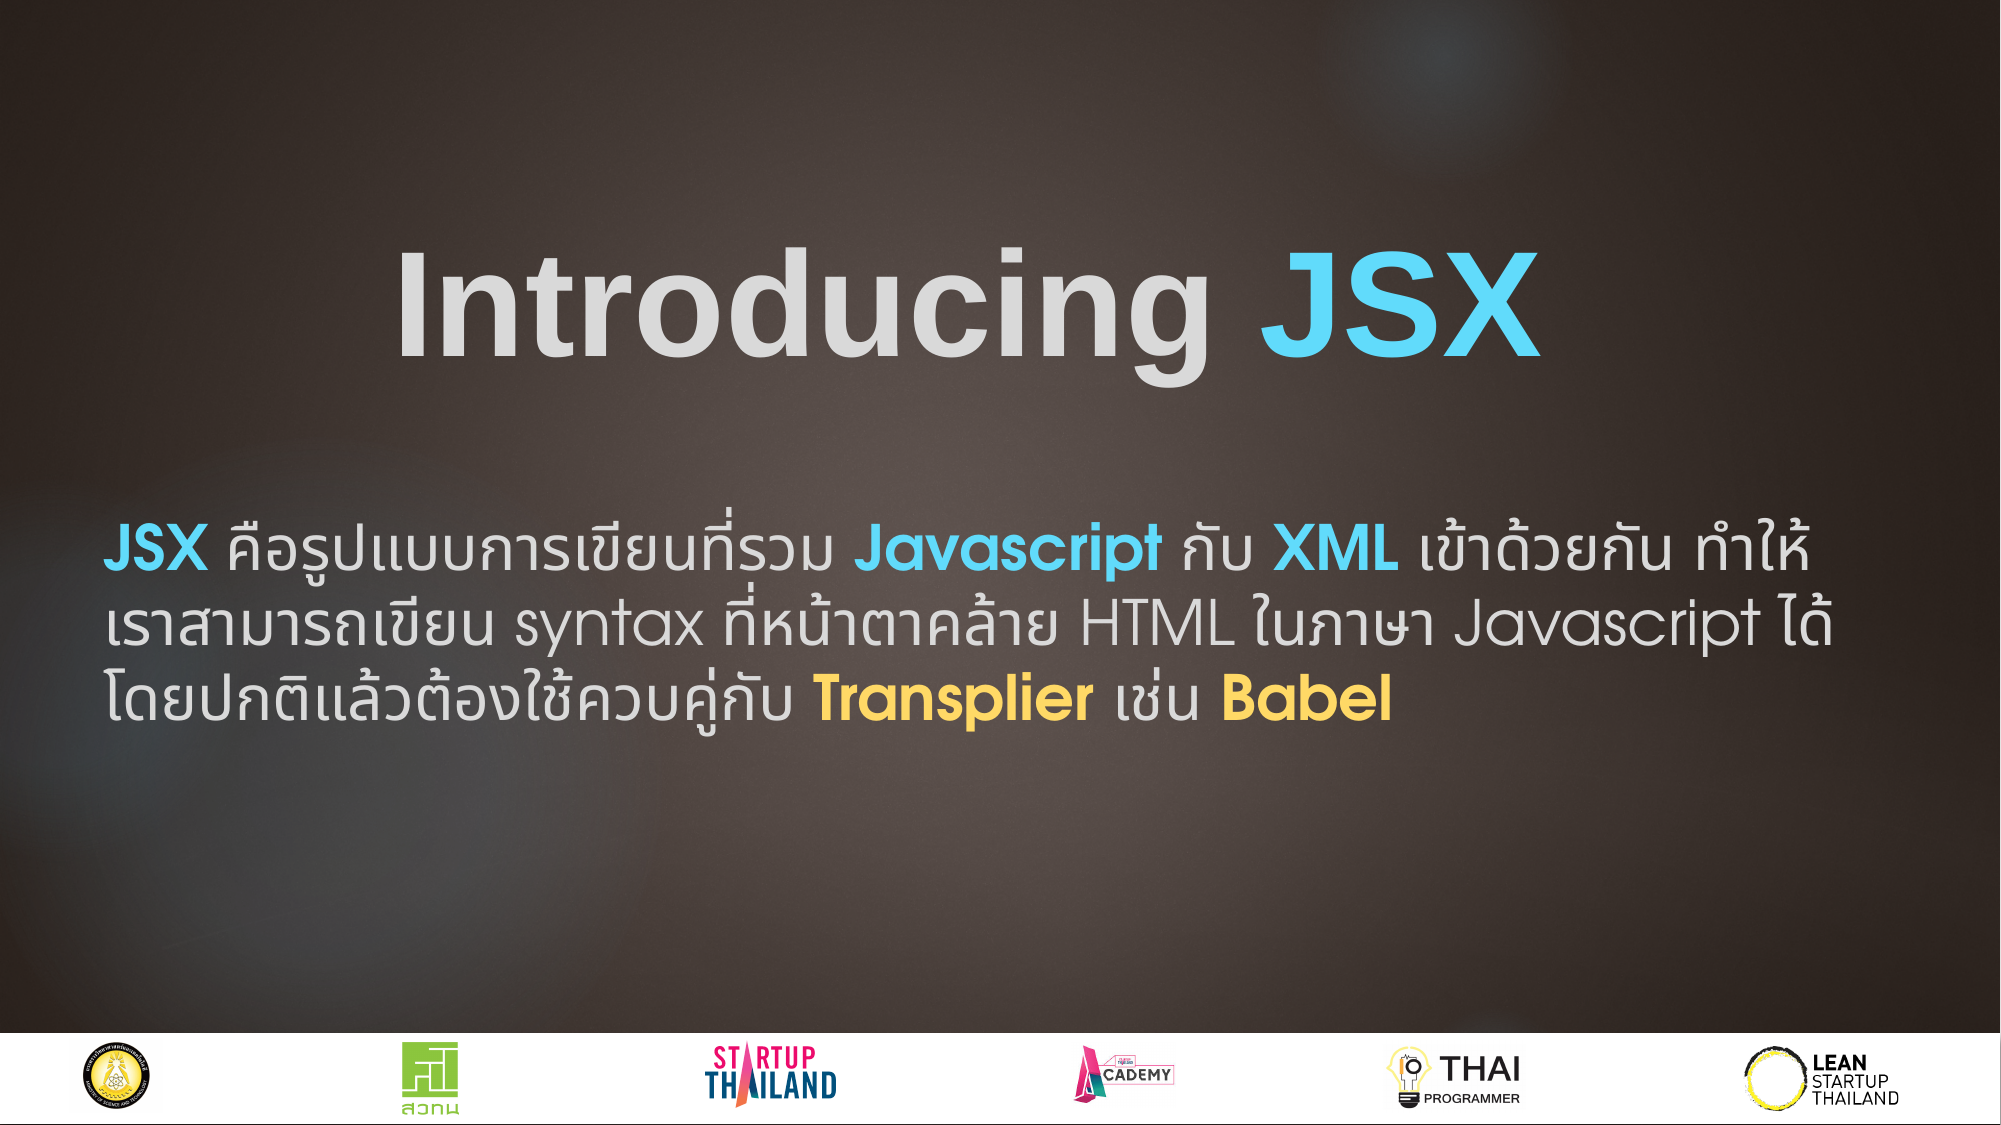

Introducing JSX
JSX คือรูปแบบการเขียนที่รวม Javascript กับ XML เข้าด้วยกัน ทำให้เราสามารถเขียน syntax ที่หน้าตาคล้าย HTML ในภาษา Javascript ได้ โดยปกติแล้วต้องใช้ควบคู่กับ Transplier เช่น Babel